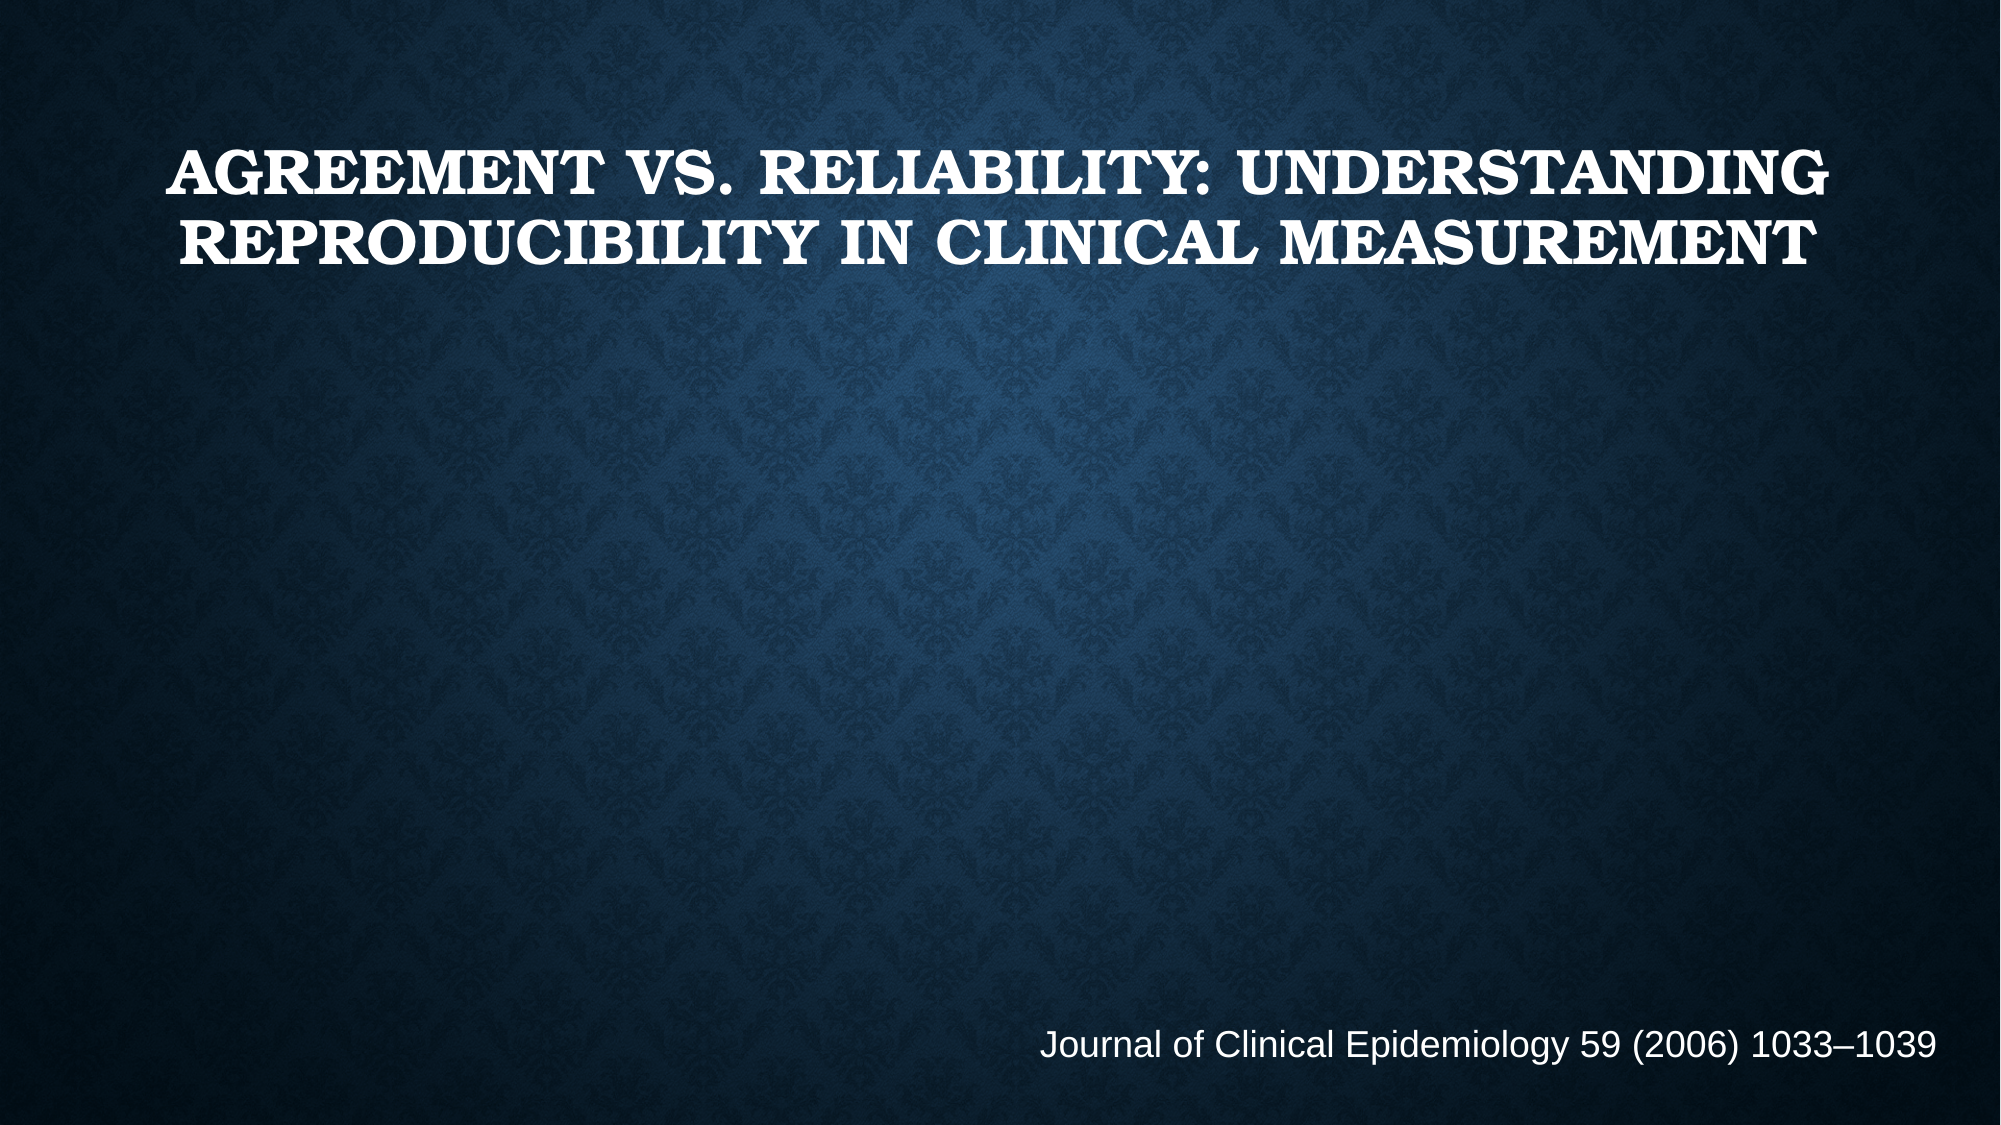

# Agreement vs. Reliability: Understanding Reproducibility in Clinical Measurement

Journal of Clinical Epidemiology 59 (2006) 1033–1039